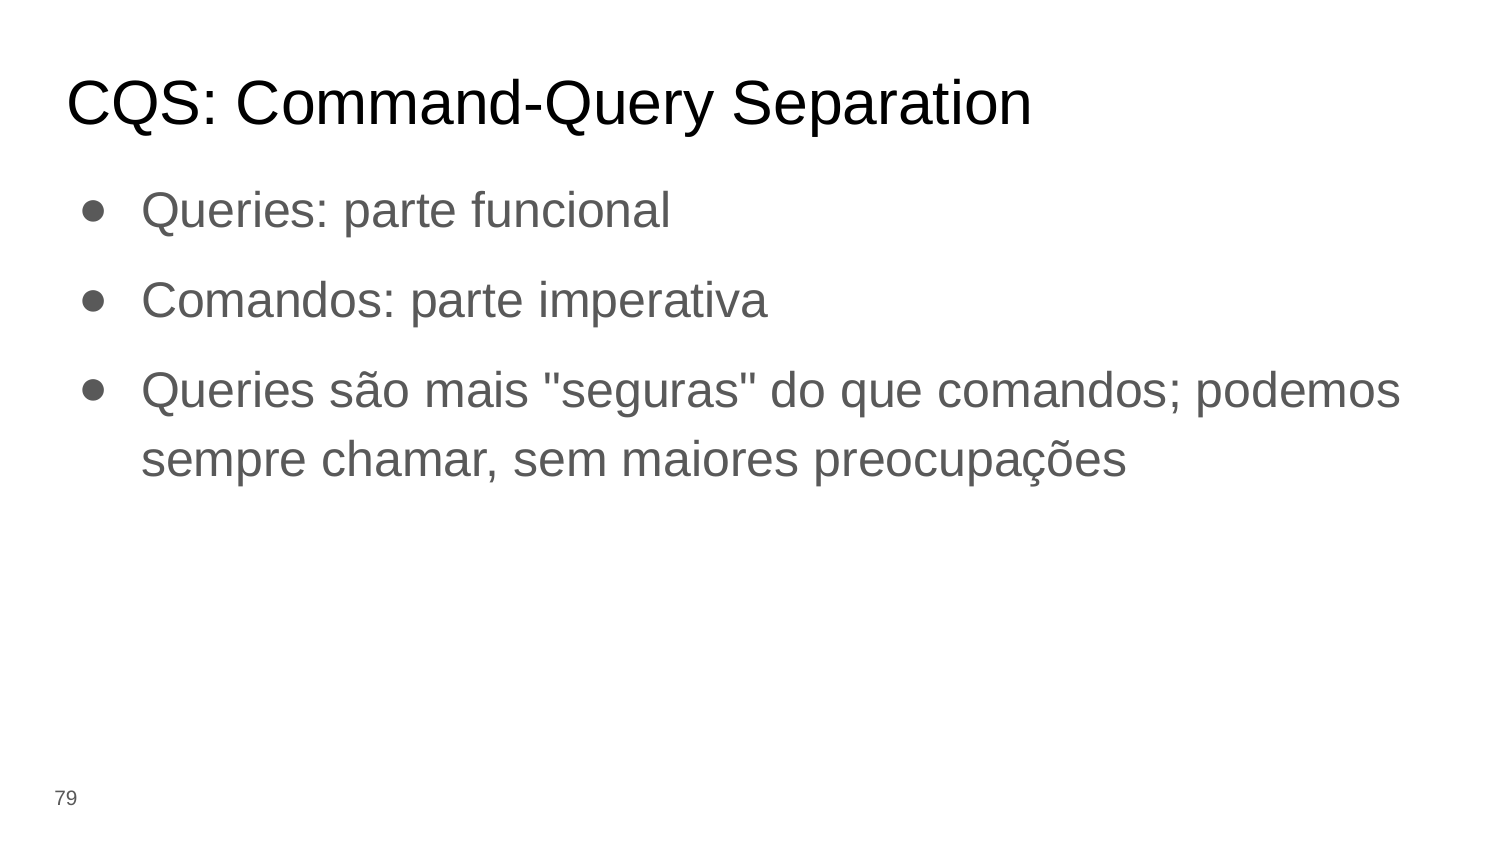

# CQS: Command-Query Separation
Queries: parte funcional
Comandos: parte imperativa
Queries são mais "seguras" do que comandos; podemos sempre chamar, sem maiores preocupações

79